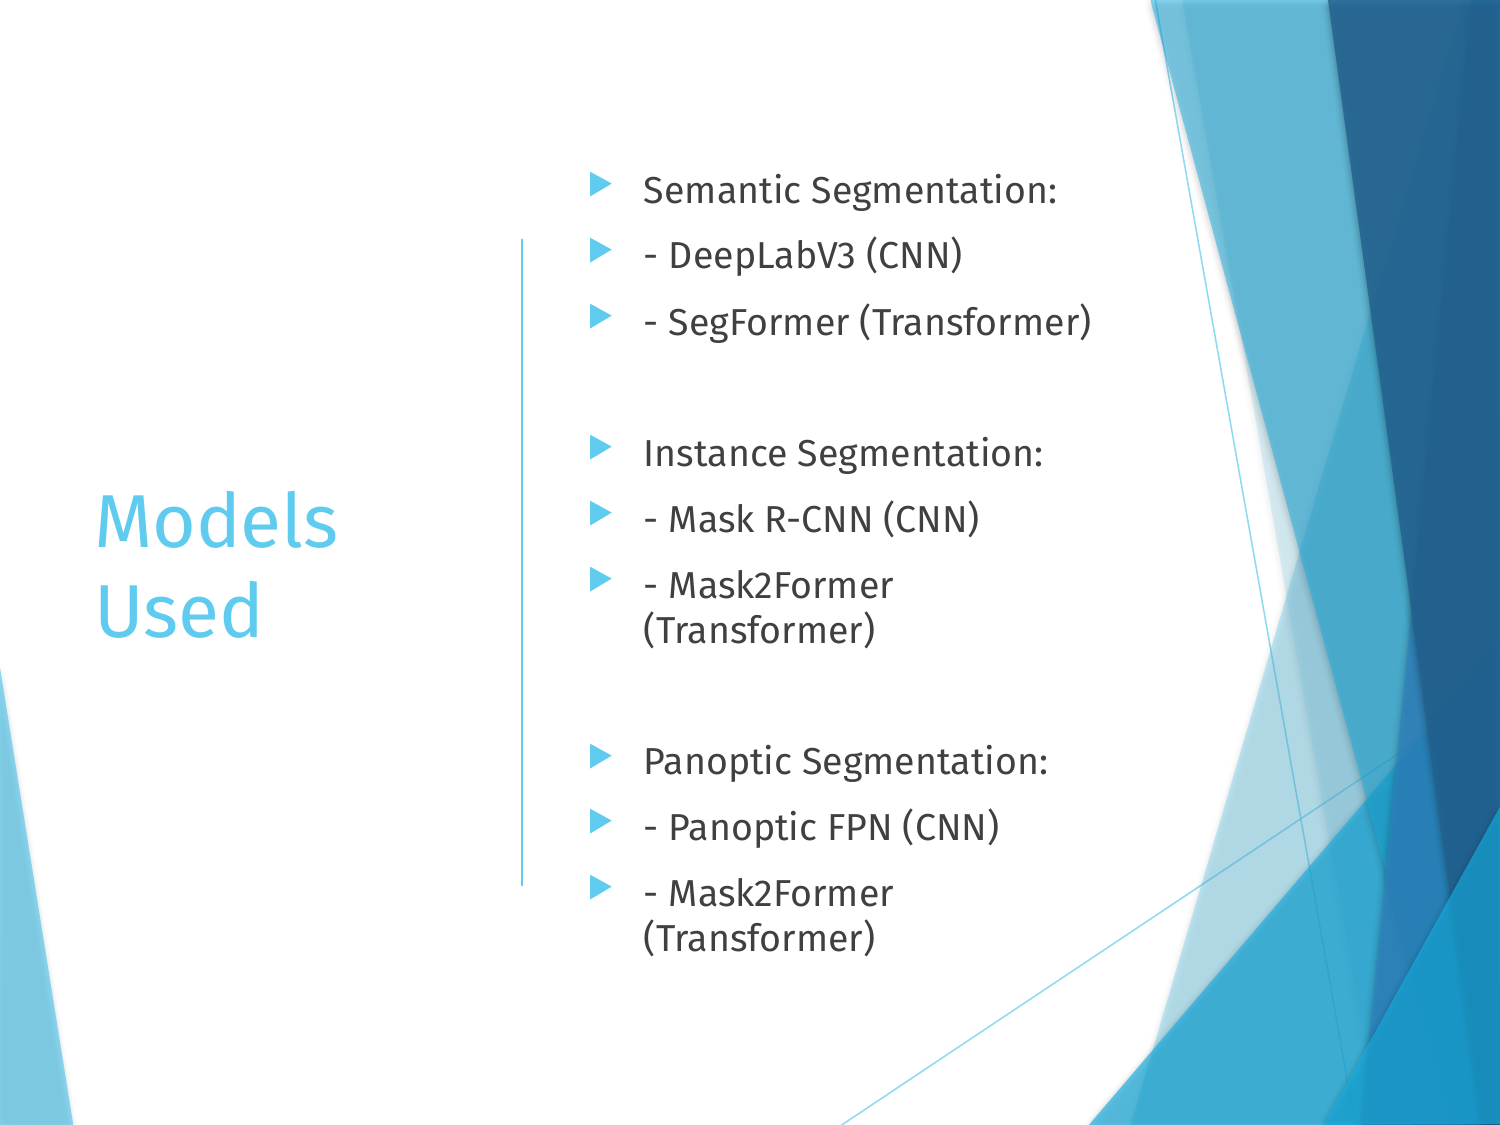

# Models Used
Semantic Segmentation:
- DeepLabV3 (CNN)
- SegFormer (Transformer)

Instance Segmentation:
- Mask R-CNN (CNN)
- Mask2Former (Transformer)

Panoptic Segmentation:
- Panoptic FPN (CNN)
- Mask2Former (Transformer)